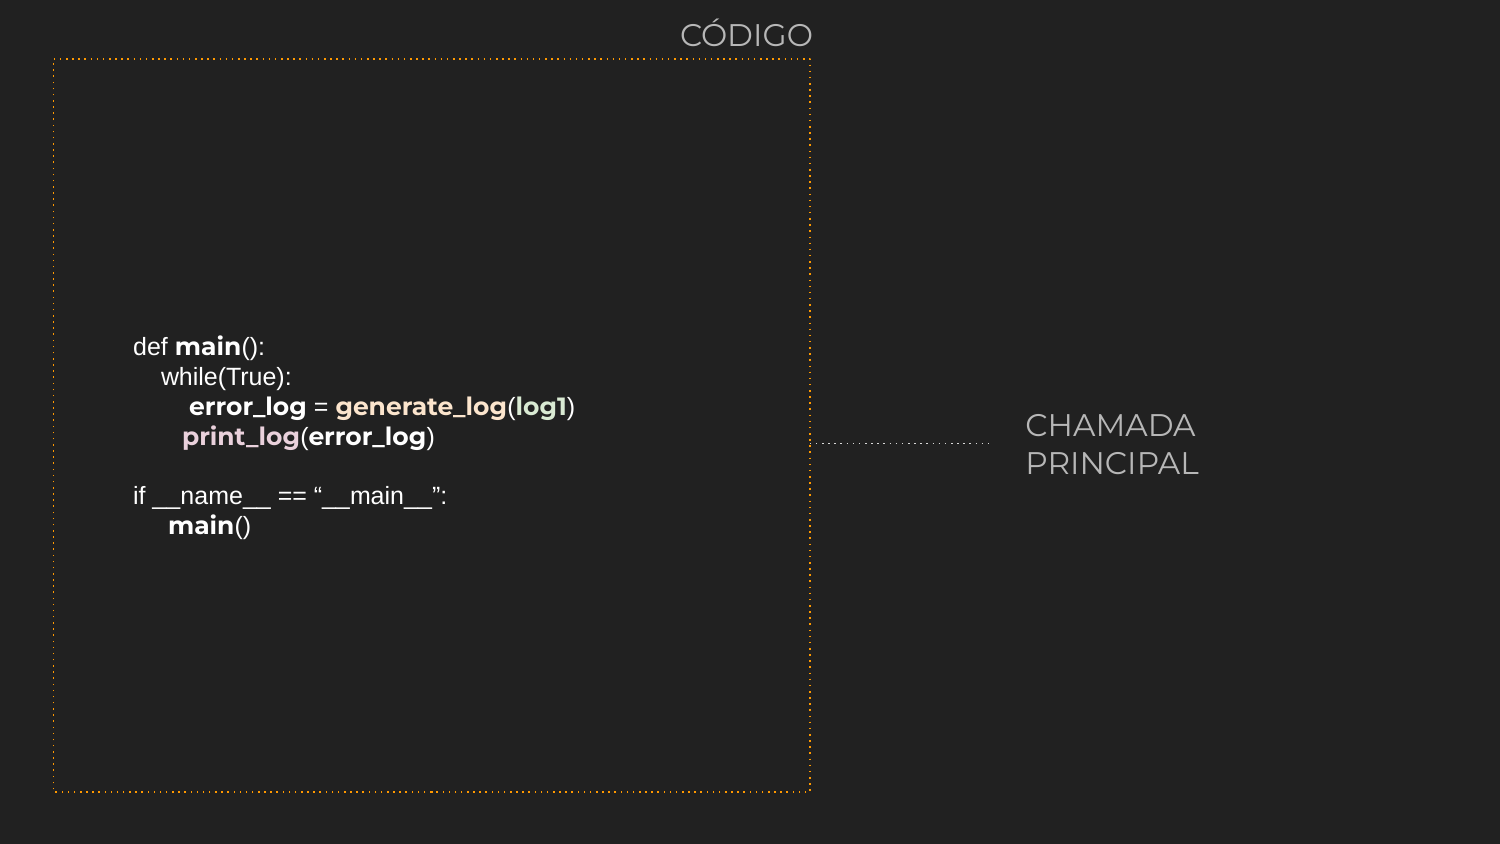

CÓDIGO

def main():
    while(True):
        error_log = generate_log(log1)
       print_log(error_log)

if __name__ == “__main__”:
     main()
CHAMADA PRINCIPAL